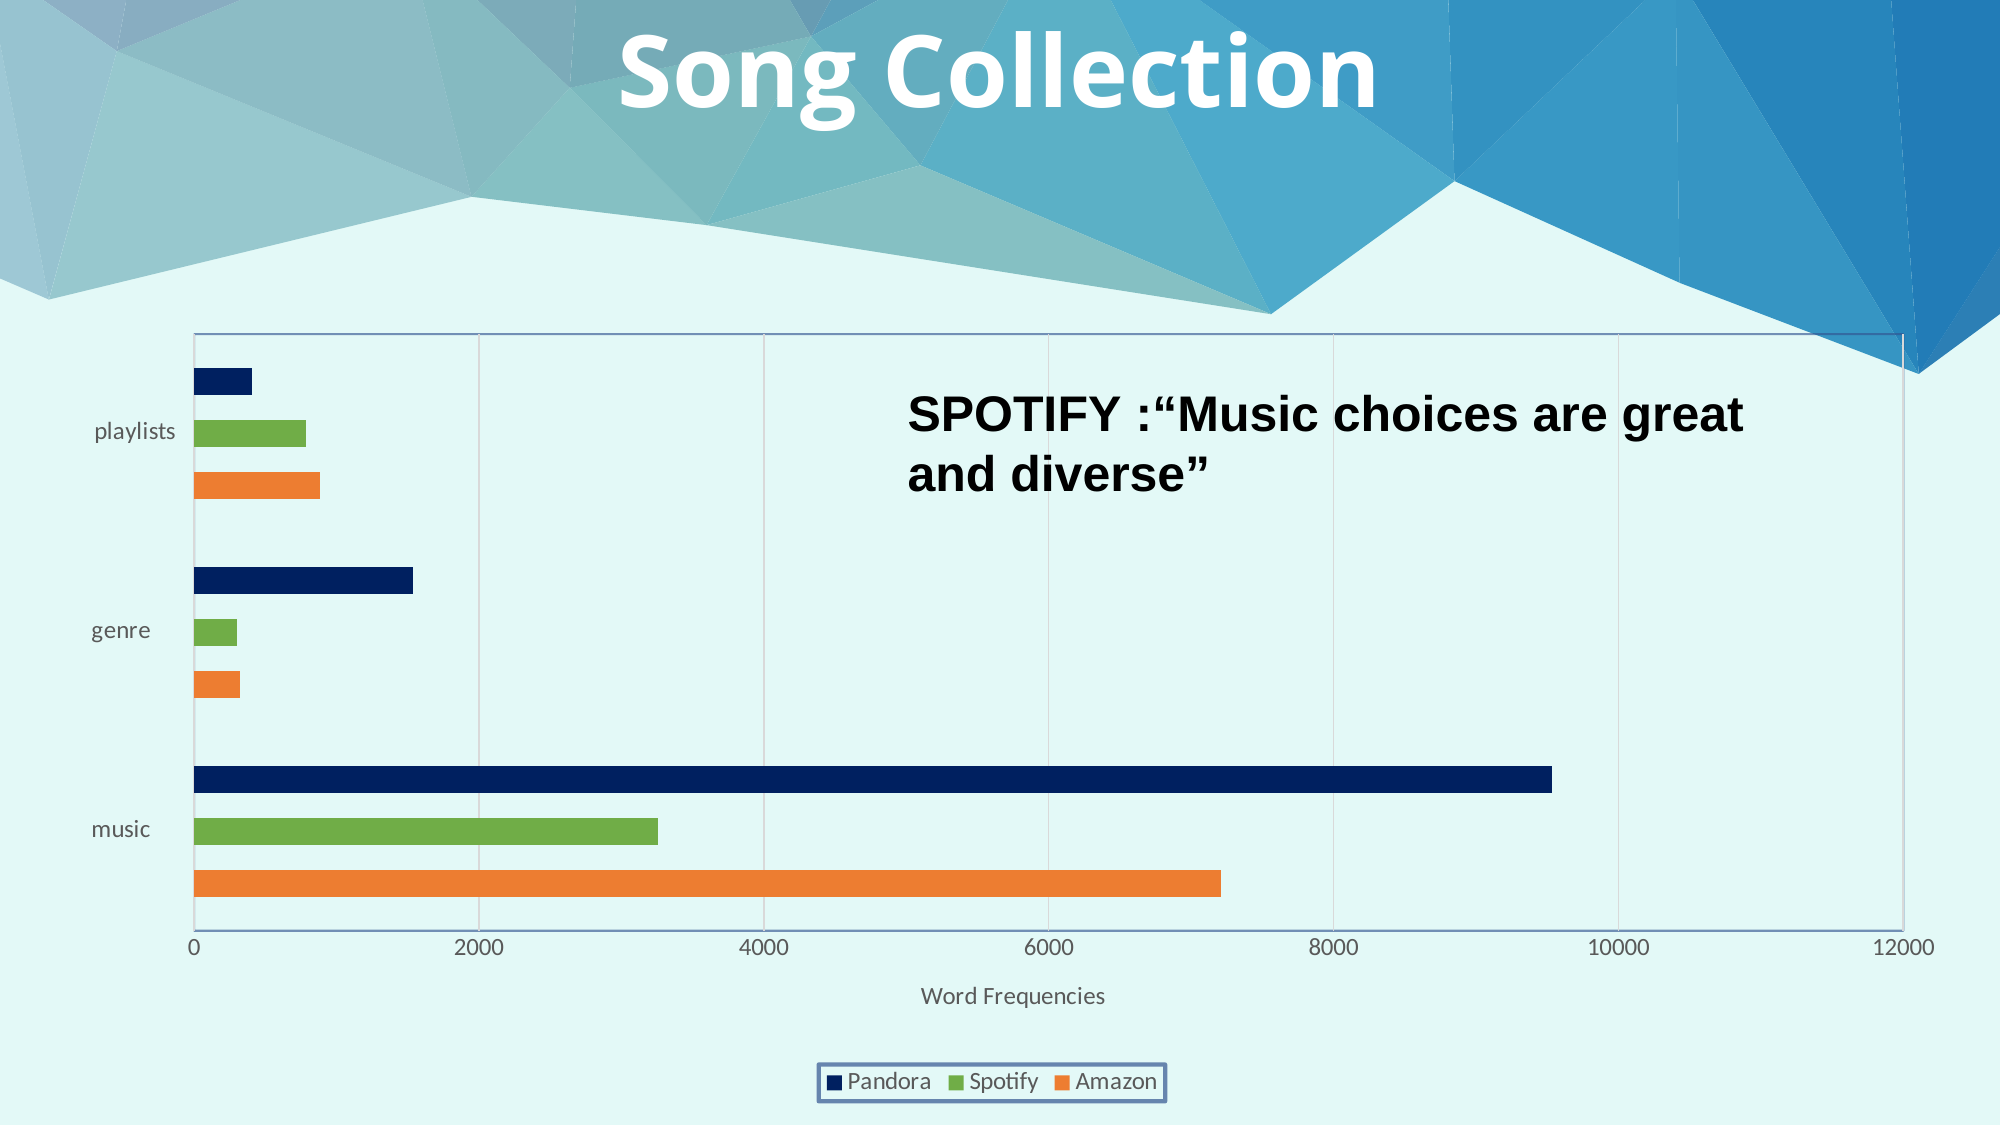

Song Collection

### Chart

| Category | Amazon | Spotify | Pandora |
|---|---|---|---|
| music       | 7207.0 | 3258.0 | 9534.0 |
| genre       | 324.0 | 299.0 | 1539.0 |
| playlists   | 882.0 | 783.0 | 404.0 |
SPOTIFY :“Music choices are great and diverse”